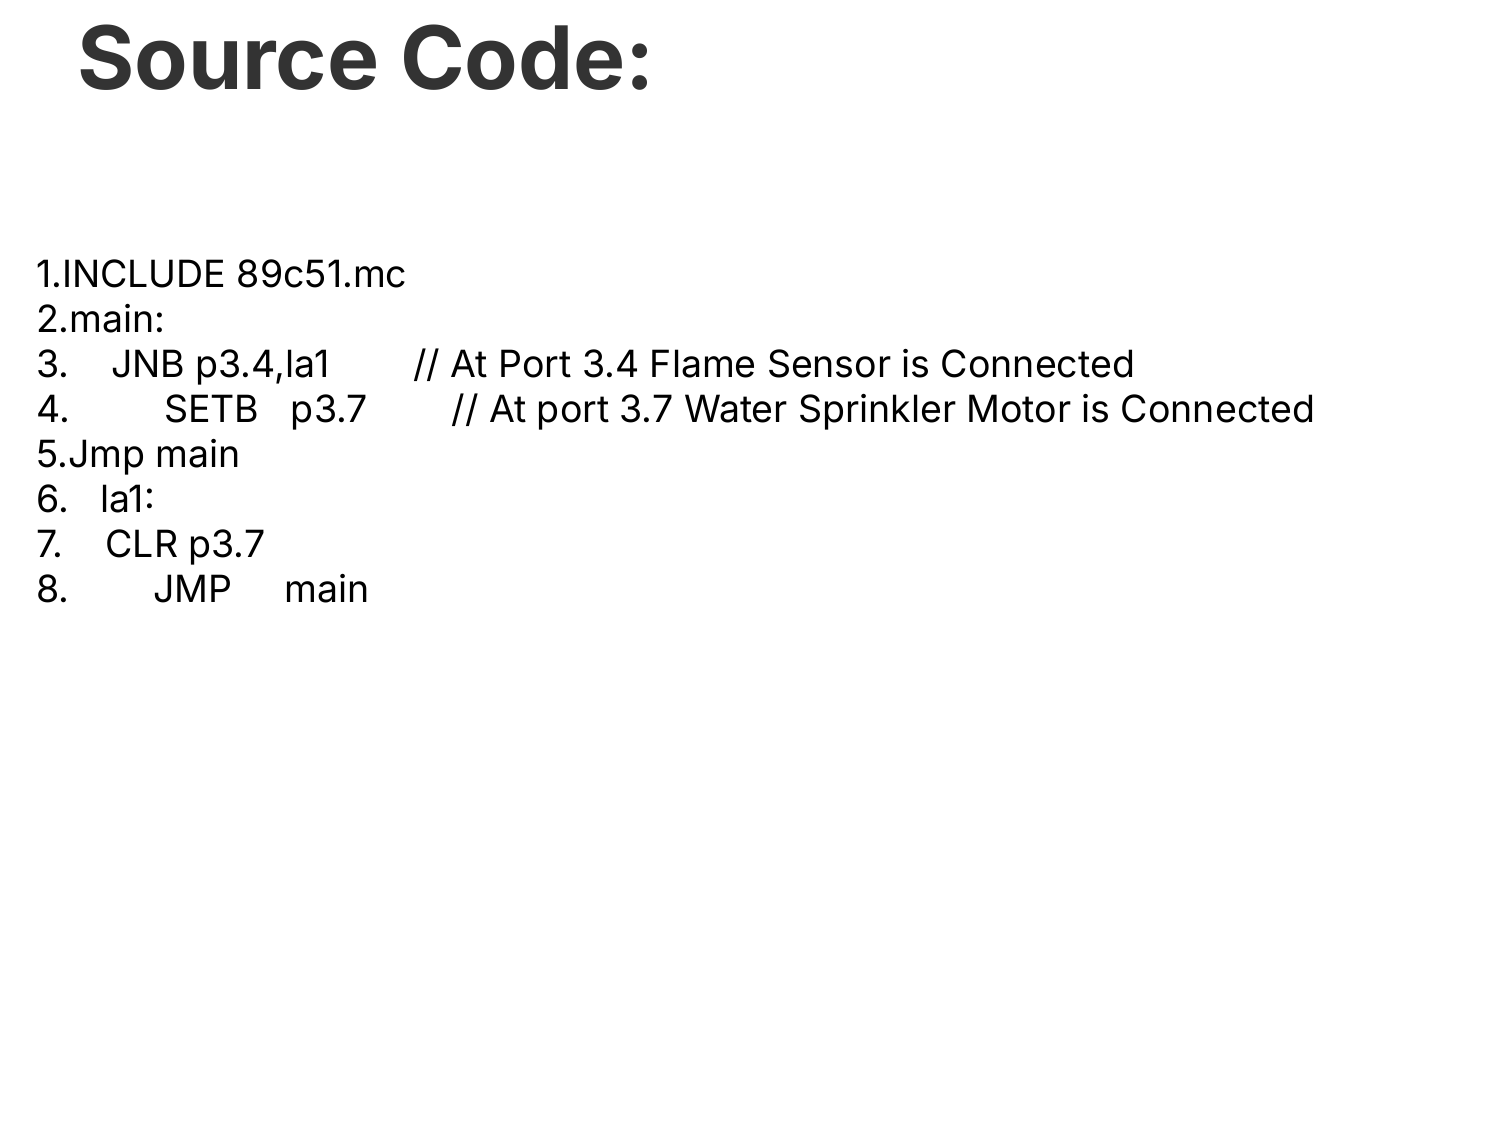

# Source Code:
INCLUDE 89c51.mc
main:
    JNB p3.4,la1        // At Port 3.4 Flame Sensor is Connected
         SETB   p3.7        // At port 3.7 Water Sprinkler Motor is Connected
Jmp main
   la1:
    CLR p3.7
        JMP     main